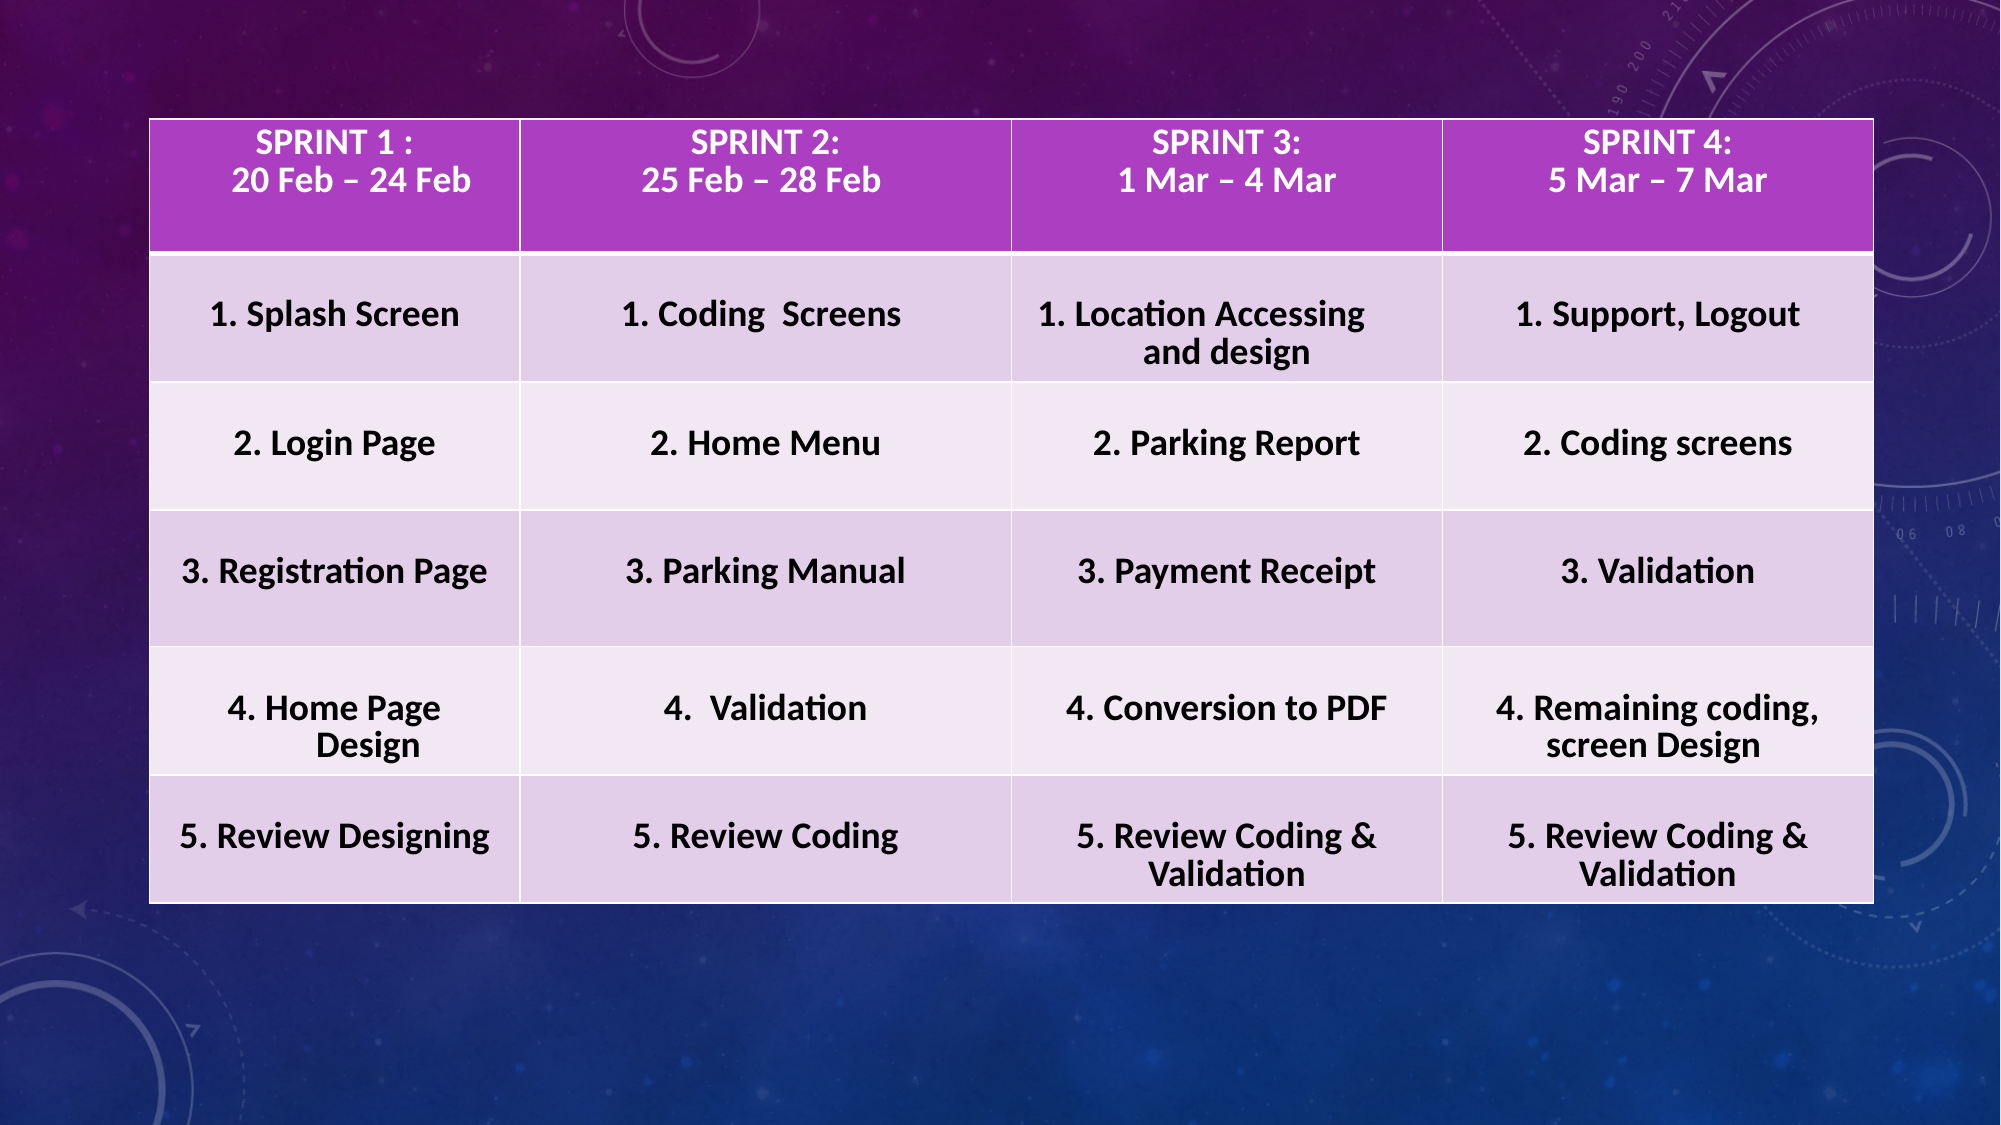

| SPRINT 1 : 20 Feb – 24 Feb | SPRINT 2: 25 Feb – 28 Feb | SPRINT 3: 1 Mar – 4 Mar | SPRINT 4: 5 Mar – 7 Mar |
| --- | --- | --- | --- |
| 1. Splash Screen | 1. Coding Screens | 1. Location Accessing and design | 1. Support, Logout |
| 2. Login Page | 2. Home Menu | 2. Parking Report | 2. Coding screens |
| 3. Registration Page | 3. Parking Manual | 3. Payment Receipt | 3. Validation |
| 4. Home Page Design | 4. Validation | 4. Conversion to PDF | 4. Remaining coding, screen Design |
| 5. Review Designing | 5. Review Coding | 5. Review Coding & Validation | 5. Review Coding & Validation |